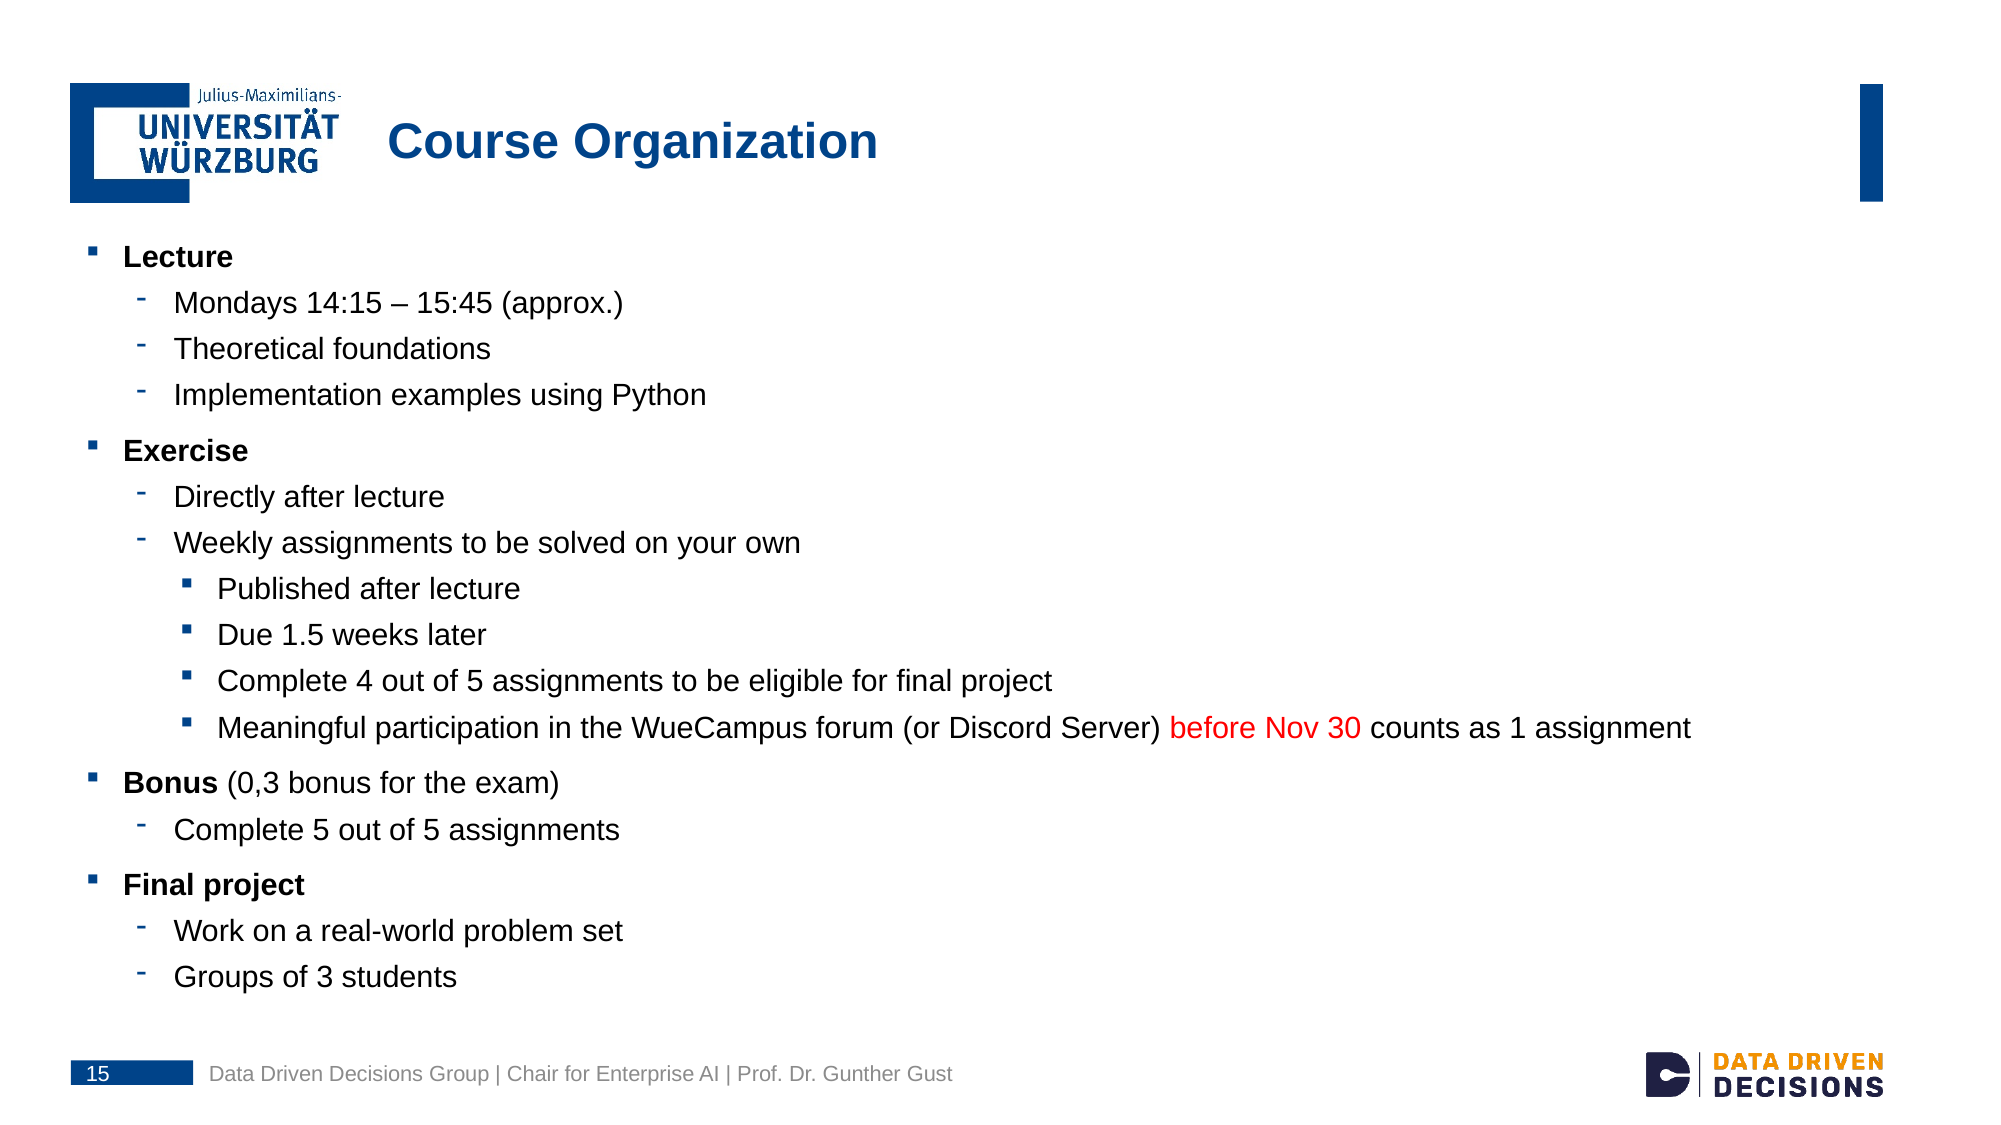

# Course Organization
Lecture
Mondays 14:15 – 15:45 (approx.)
Theoretical foundations
Implementation examples using Python
Exercise
Directly after lecture
Weekly assignments to be solved on your own
Published after lecture
Due 1.5 weeks later
Complete 4 out of 5 assignments to be eligible for final project
Meaningful participation in the WueCampus forum (or Discord Server) before Nov 30 counts as 1 assignment
Bonus (0,3 bonus for the exam)
Complete 5 out of 5 assignments
Final project
Work on a real-world problem set
Groups of 3 students
15
Data Driven Decisions Group | Chair for Enterprise AI | Prof. Dr. Gunther Gust